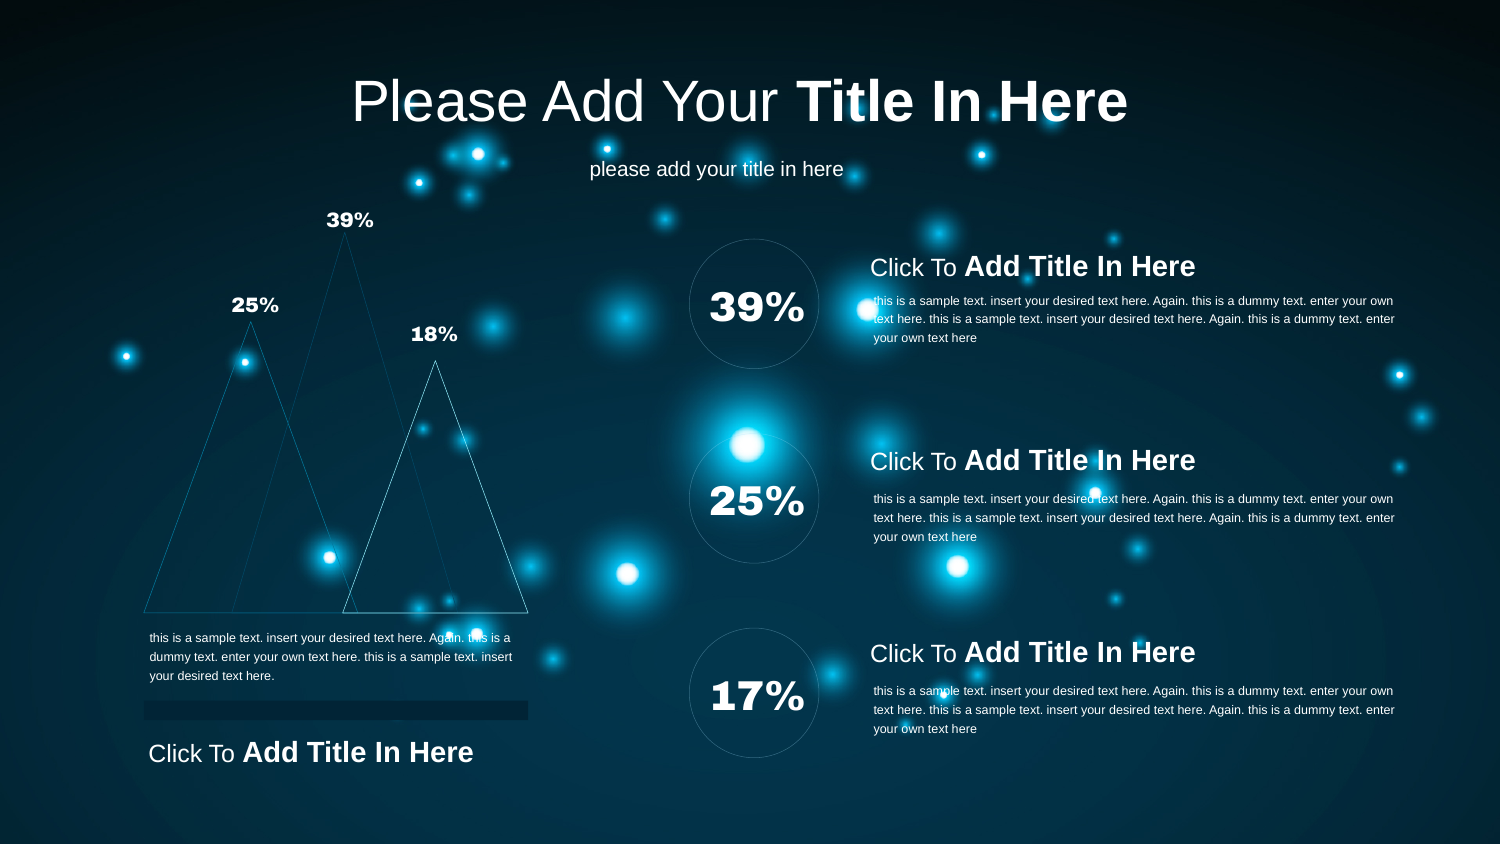

Please Add Your Title In Here
please add your title in here
39%

39%
Click To Add Title In Here
this is a sample text. insert your desired text here. Again. this is a dummy text. enter your own text here. this is a sample text. insert your desired text here. Again. this is a dummy text. enter your own text here
25%

18%

25%
Click To Add Title In Here
this is a sample text. insert your desired text here. Again. this is a dummy text. enter your own text here. this is a sample text. insert your desired text here. Again. this is a dummy text. enter your own text here
this is a sample text. insert your desired text here. Again. this is a dummy text. enter your own text here. this is a sample text. insert your desired text here.

Click To Add Title In Here
Click To Add Title In Here
this is a sample text. insert your desired text here. Again. this is a dummy text. enter your own text here. this is a sample text. insert your desired text here. Again. this is a dummy text. enter your own text here

17%